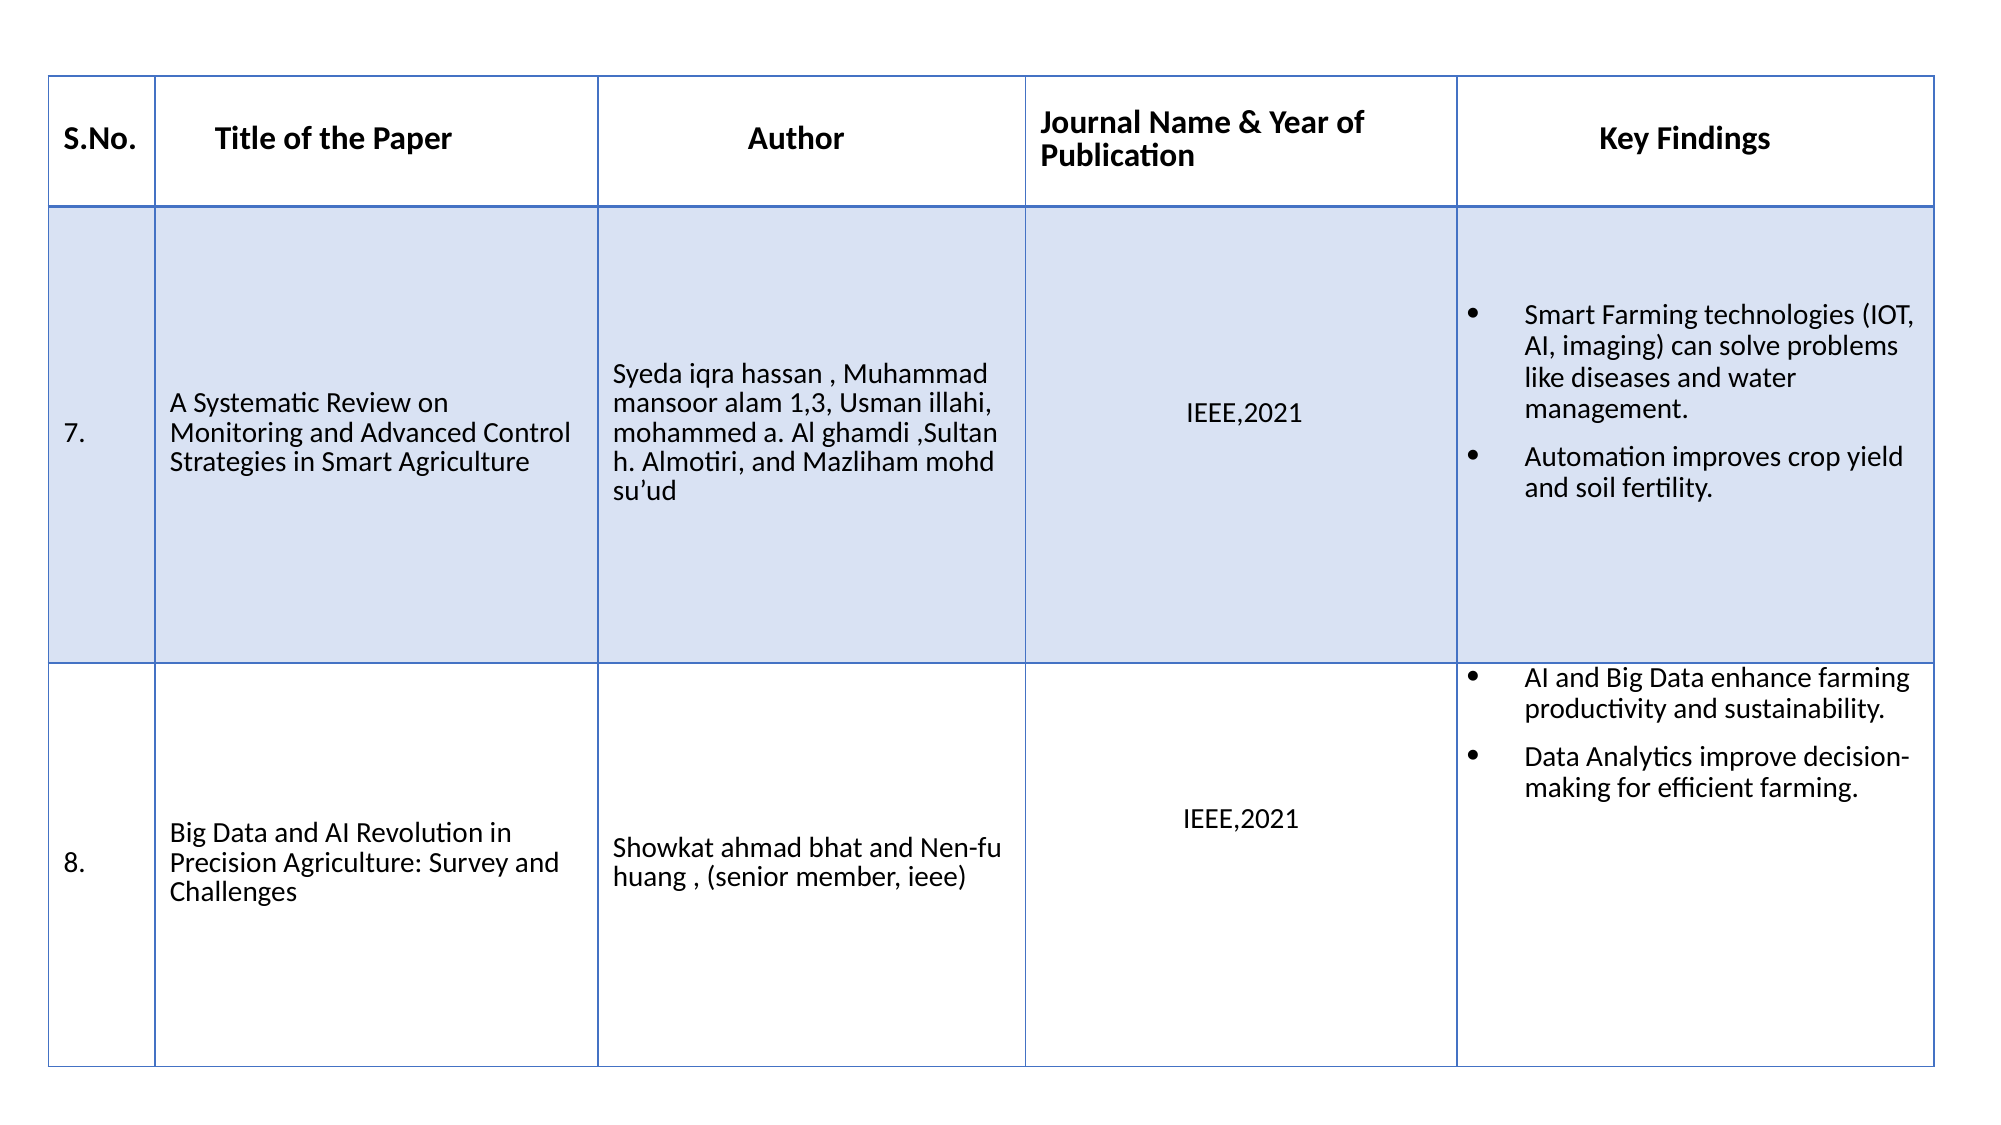

| S.No. | Title of the Paper | Author | Journal Name & Year of Publication | Key Findings |
| --- | --- | --- | --- | --- |
| 7. | A Systematic Review on Monitoring and Advanced Control Strategies in Smart Agriculture | Syeda iqra hassan , Muhammad mansoor alam 1,3, Usman illahi, mohammed a. Al ghamdi ,Sultan h. Almotiri, and Mazliham mohd su’ud | IEEE,2021 | Smart Farming technologies (IOT, AI, imaging) can solve problems like diseases and water management. Automation improves crop yield and soil fertility. |
| 8. | Big Data and AI Revolution in Precision Agriculture: Survey and Challenges | Showkat ahmad bhat and Nen-fu huang , (senior member, ieee) | IEEE,2021 | AI and Big Data enhance farming productivity and sustainability. Data Analytics improve decision-making for efficient farming. |